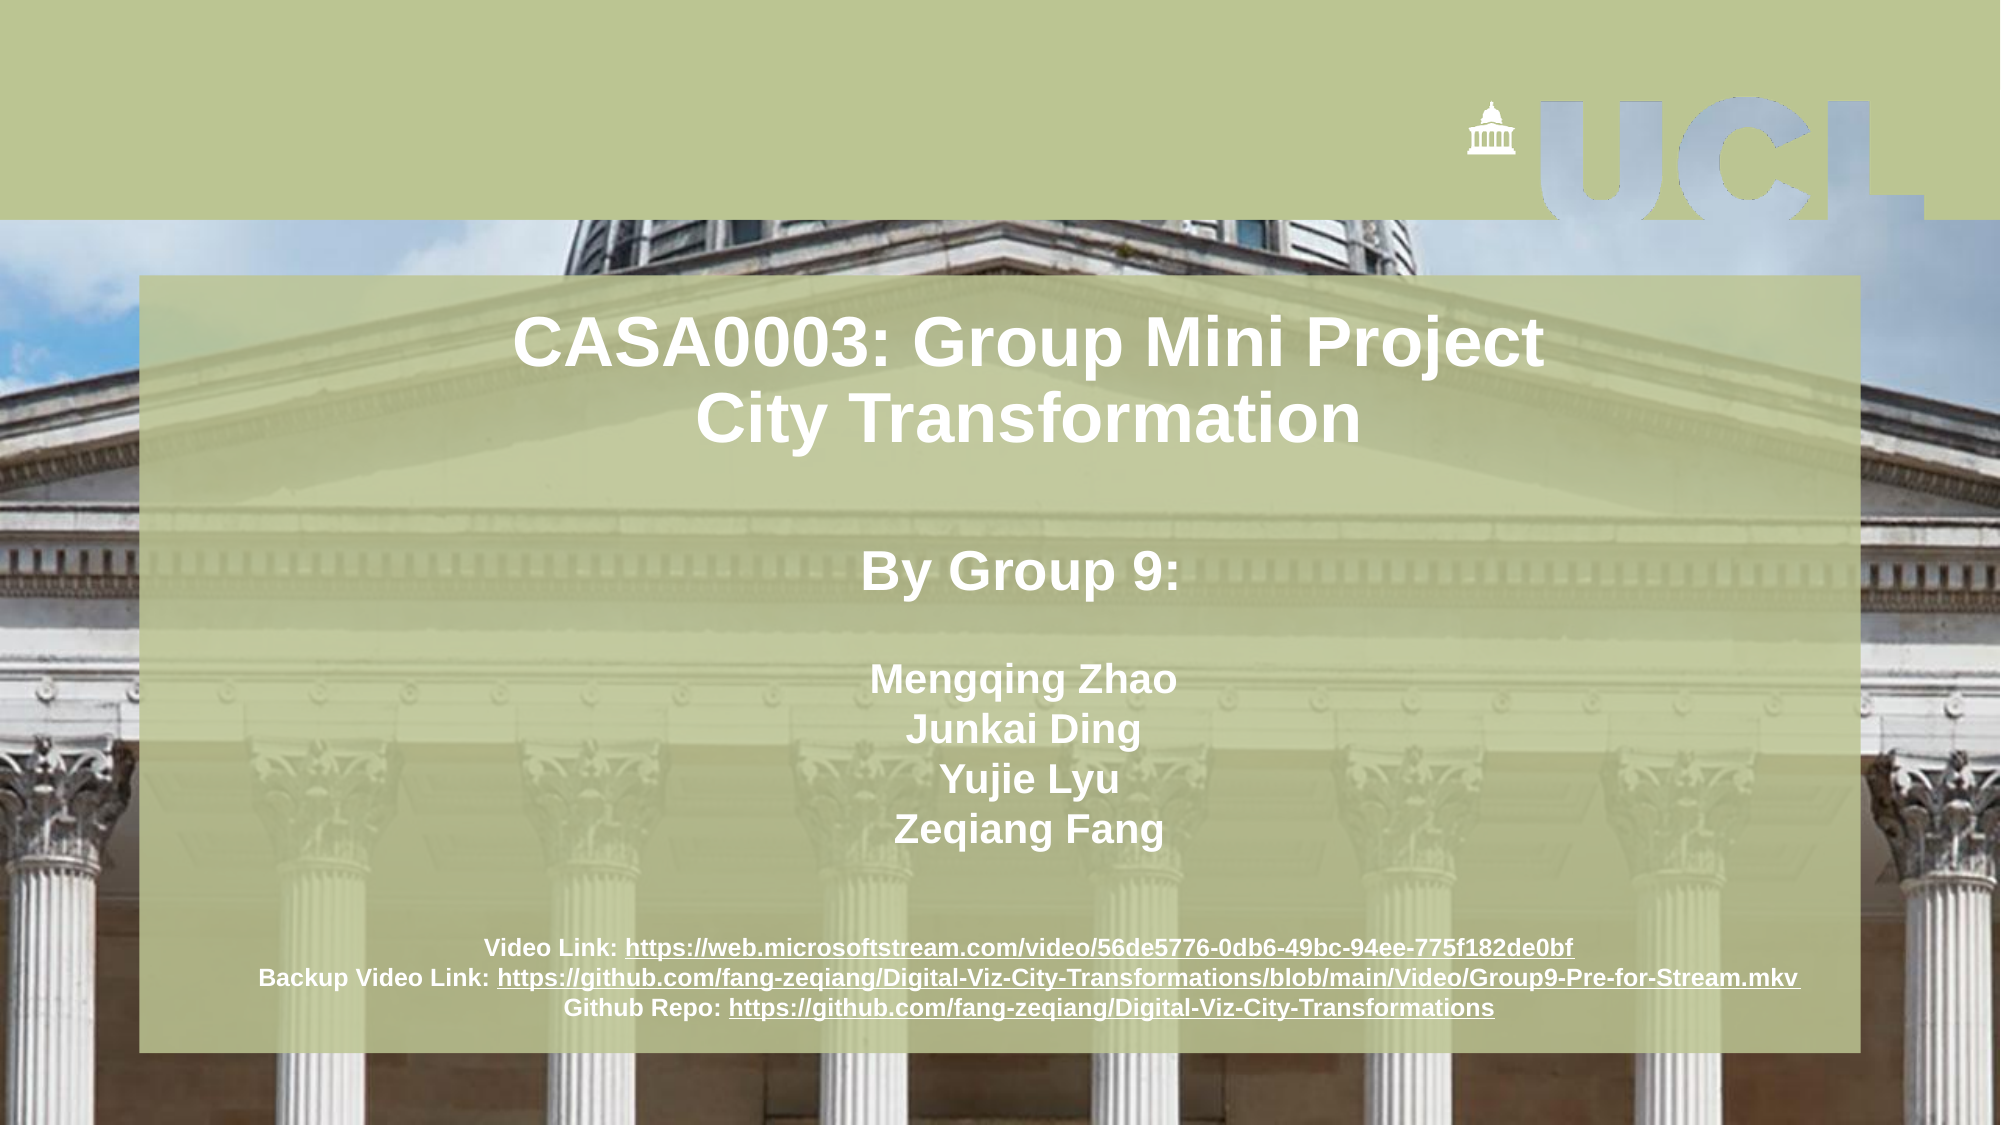

# CASA0003: Group Mini Project
City Transformation
By Group 9:

Mengqing Zhao
Junkai Ding
Yujie Lyu
Zeqiang Fang
Video Link: https://web.microsoftstream.com/video/56de5776-0db6-49bc-94ee-775f182de0bf
Backup Video Link: https://github.com/fang-zeqiang/Digital-Viz-City-Transformations/blob/main/Video/Group9-Pre-for-Stream.mkv
Github Repo: https://github.com/fang-zeqiang/Digital-Viz-City-Transformations